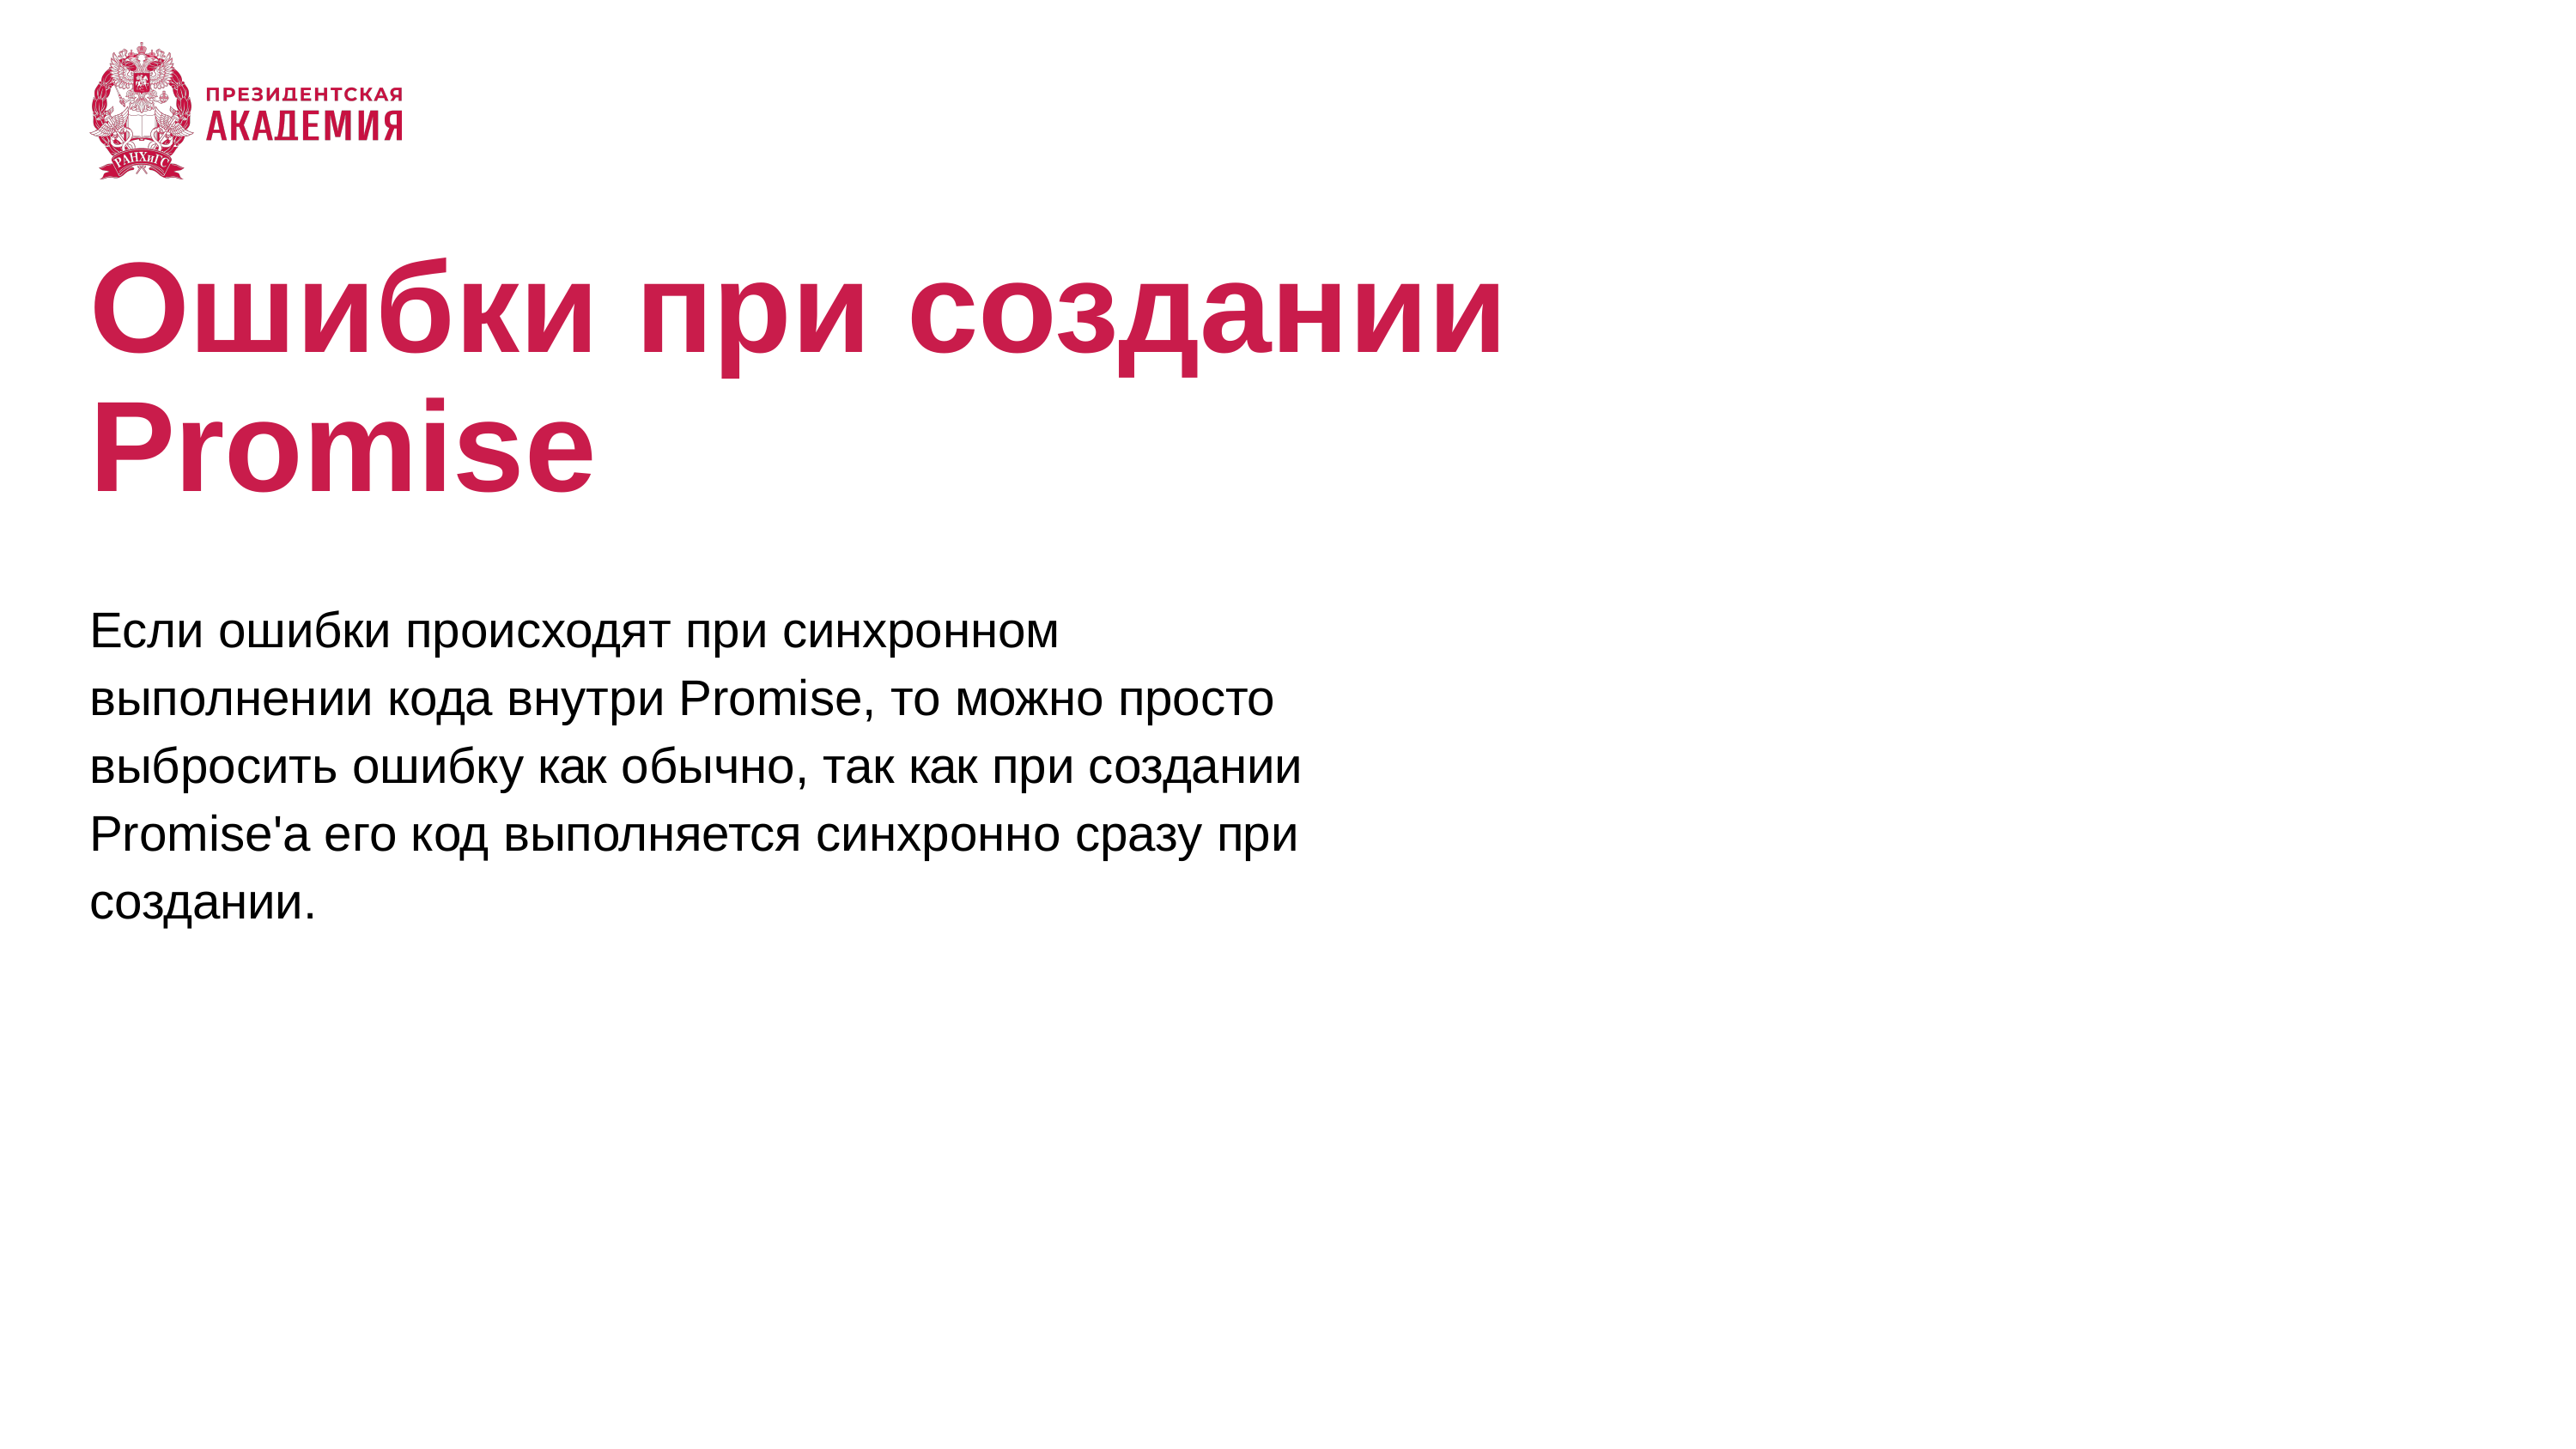

# Ошибки при создании Promise
Если ошибки происходят при синхронном выполнении кода внутри Promise, то можно просто выбросить ошибку как обычно, так как при создании Promise'а его код выполняется синхронно сразу при создании.